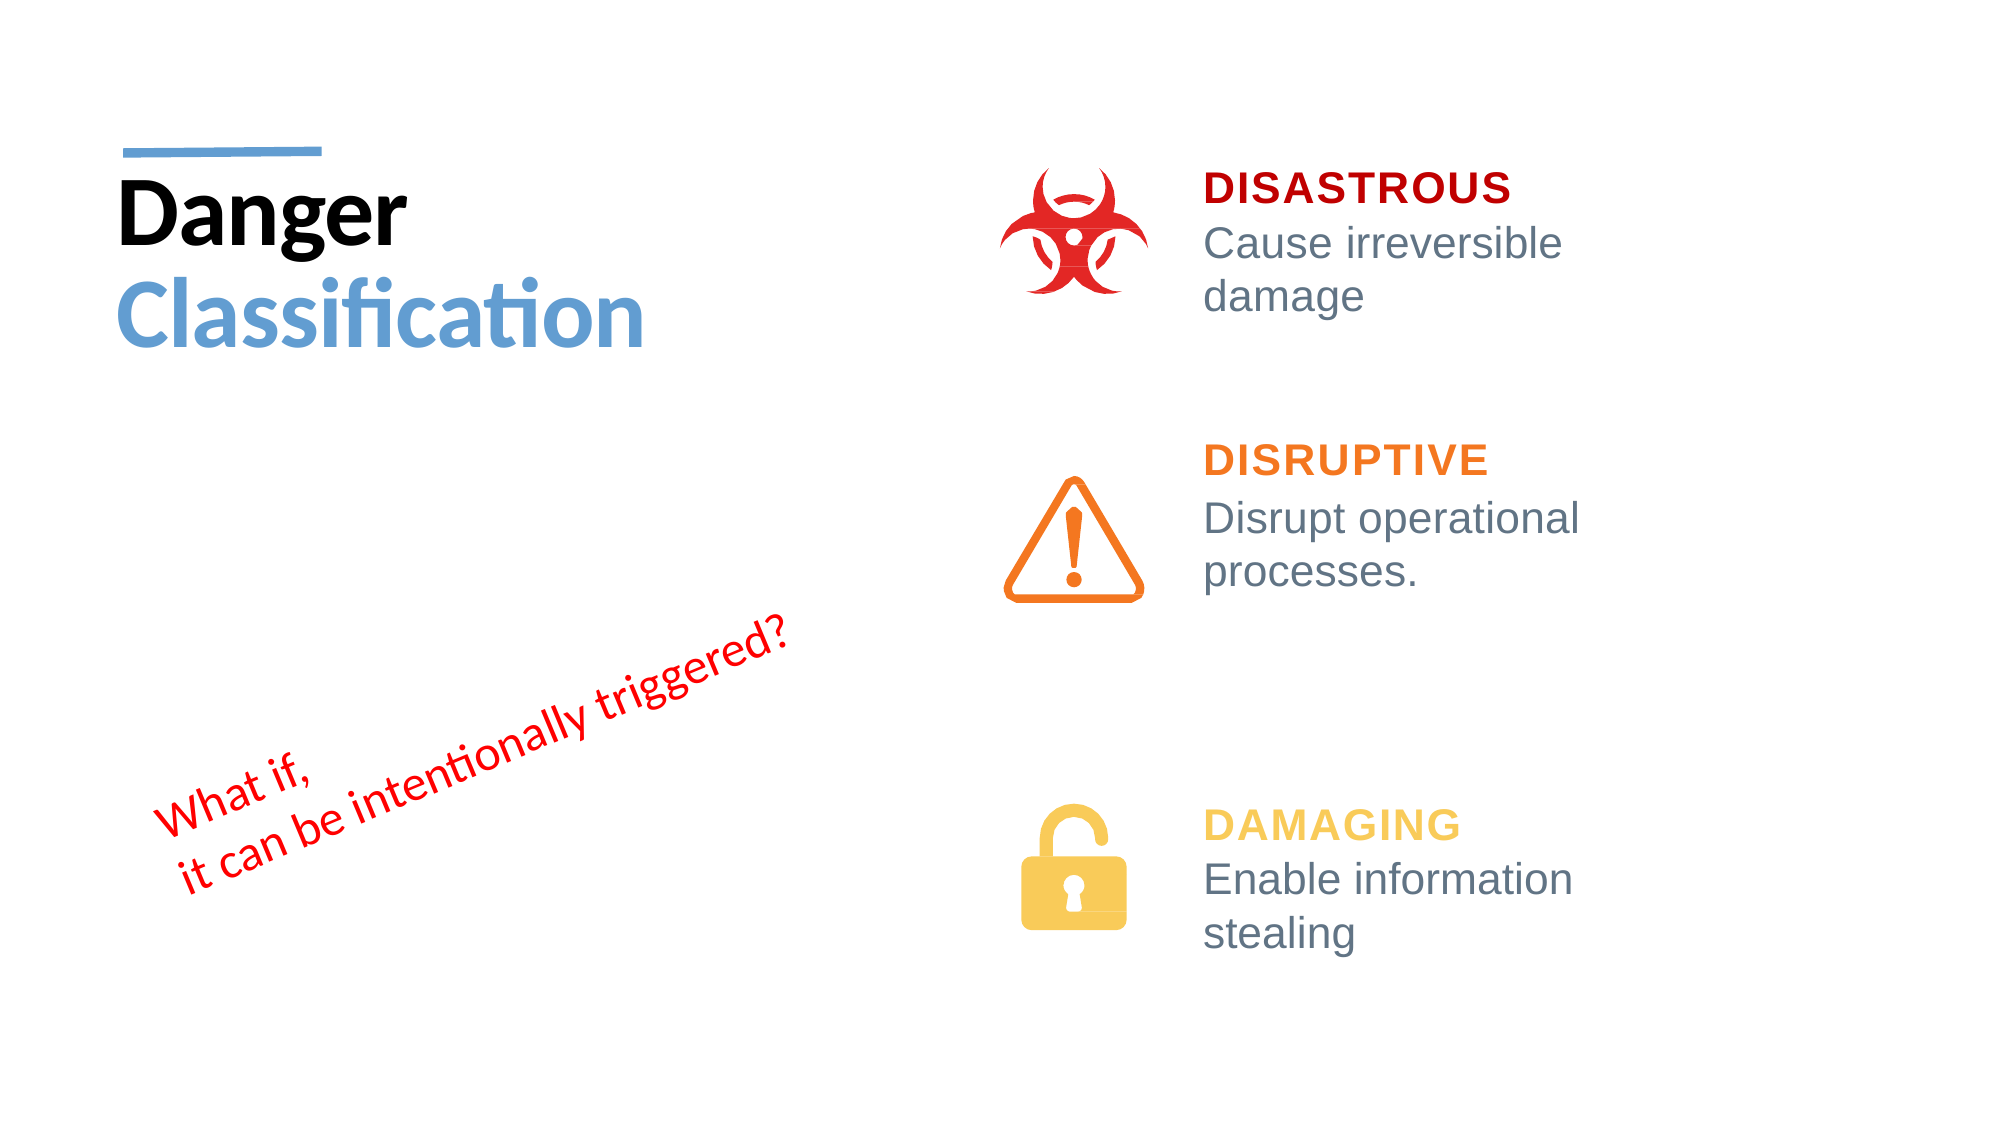

Danger
Classification
DISASTROUS
Cause irreversible  damage

DISRUPTIVE
Disrupt operational  processes.

What if,
it can be intentionally triggered?
DAMAGING
Enable information stealing